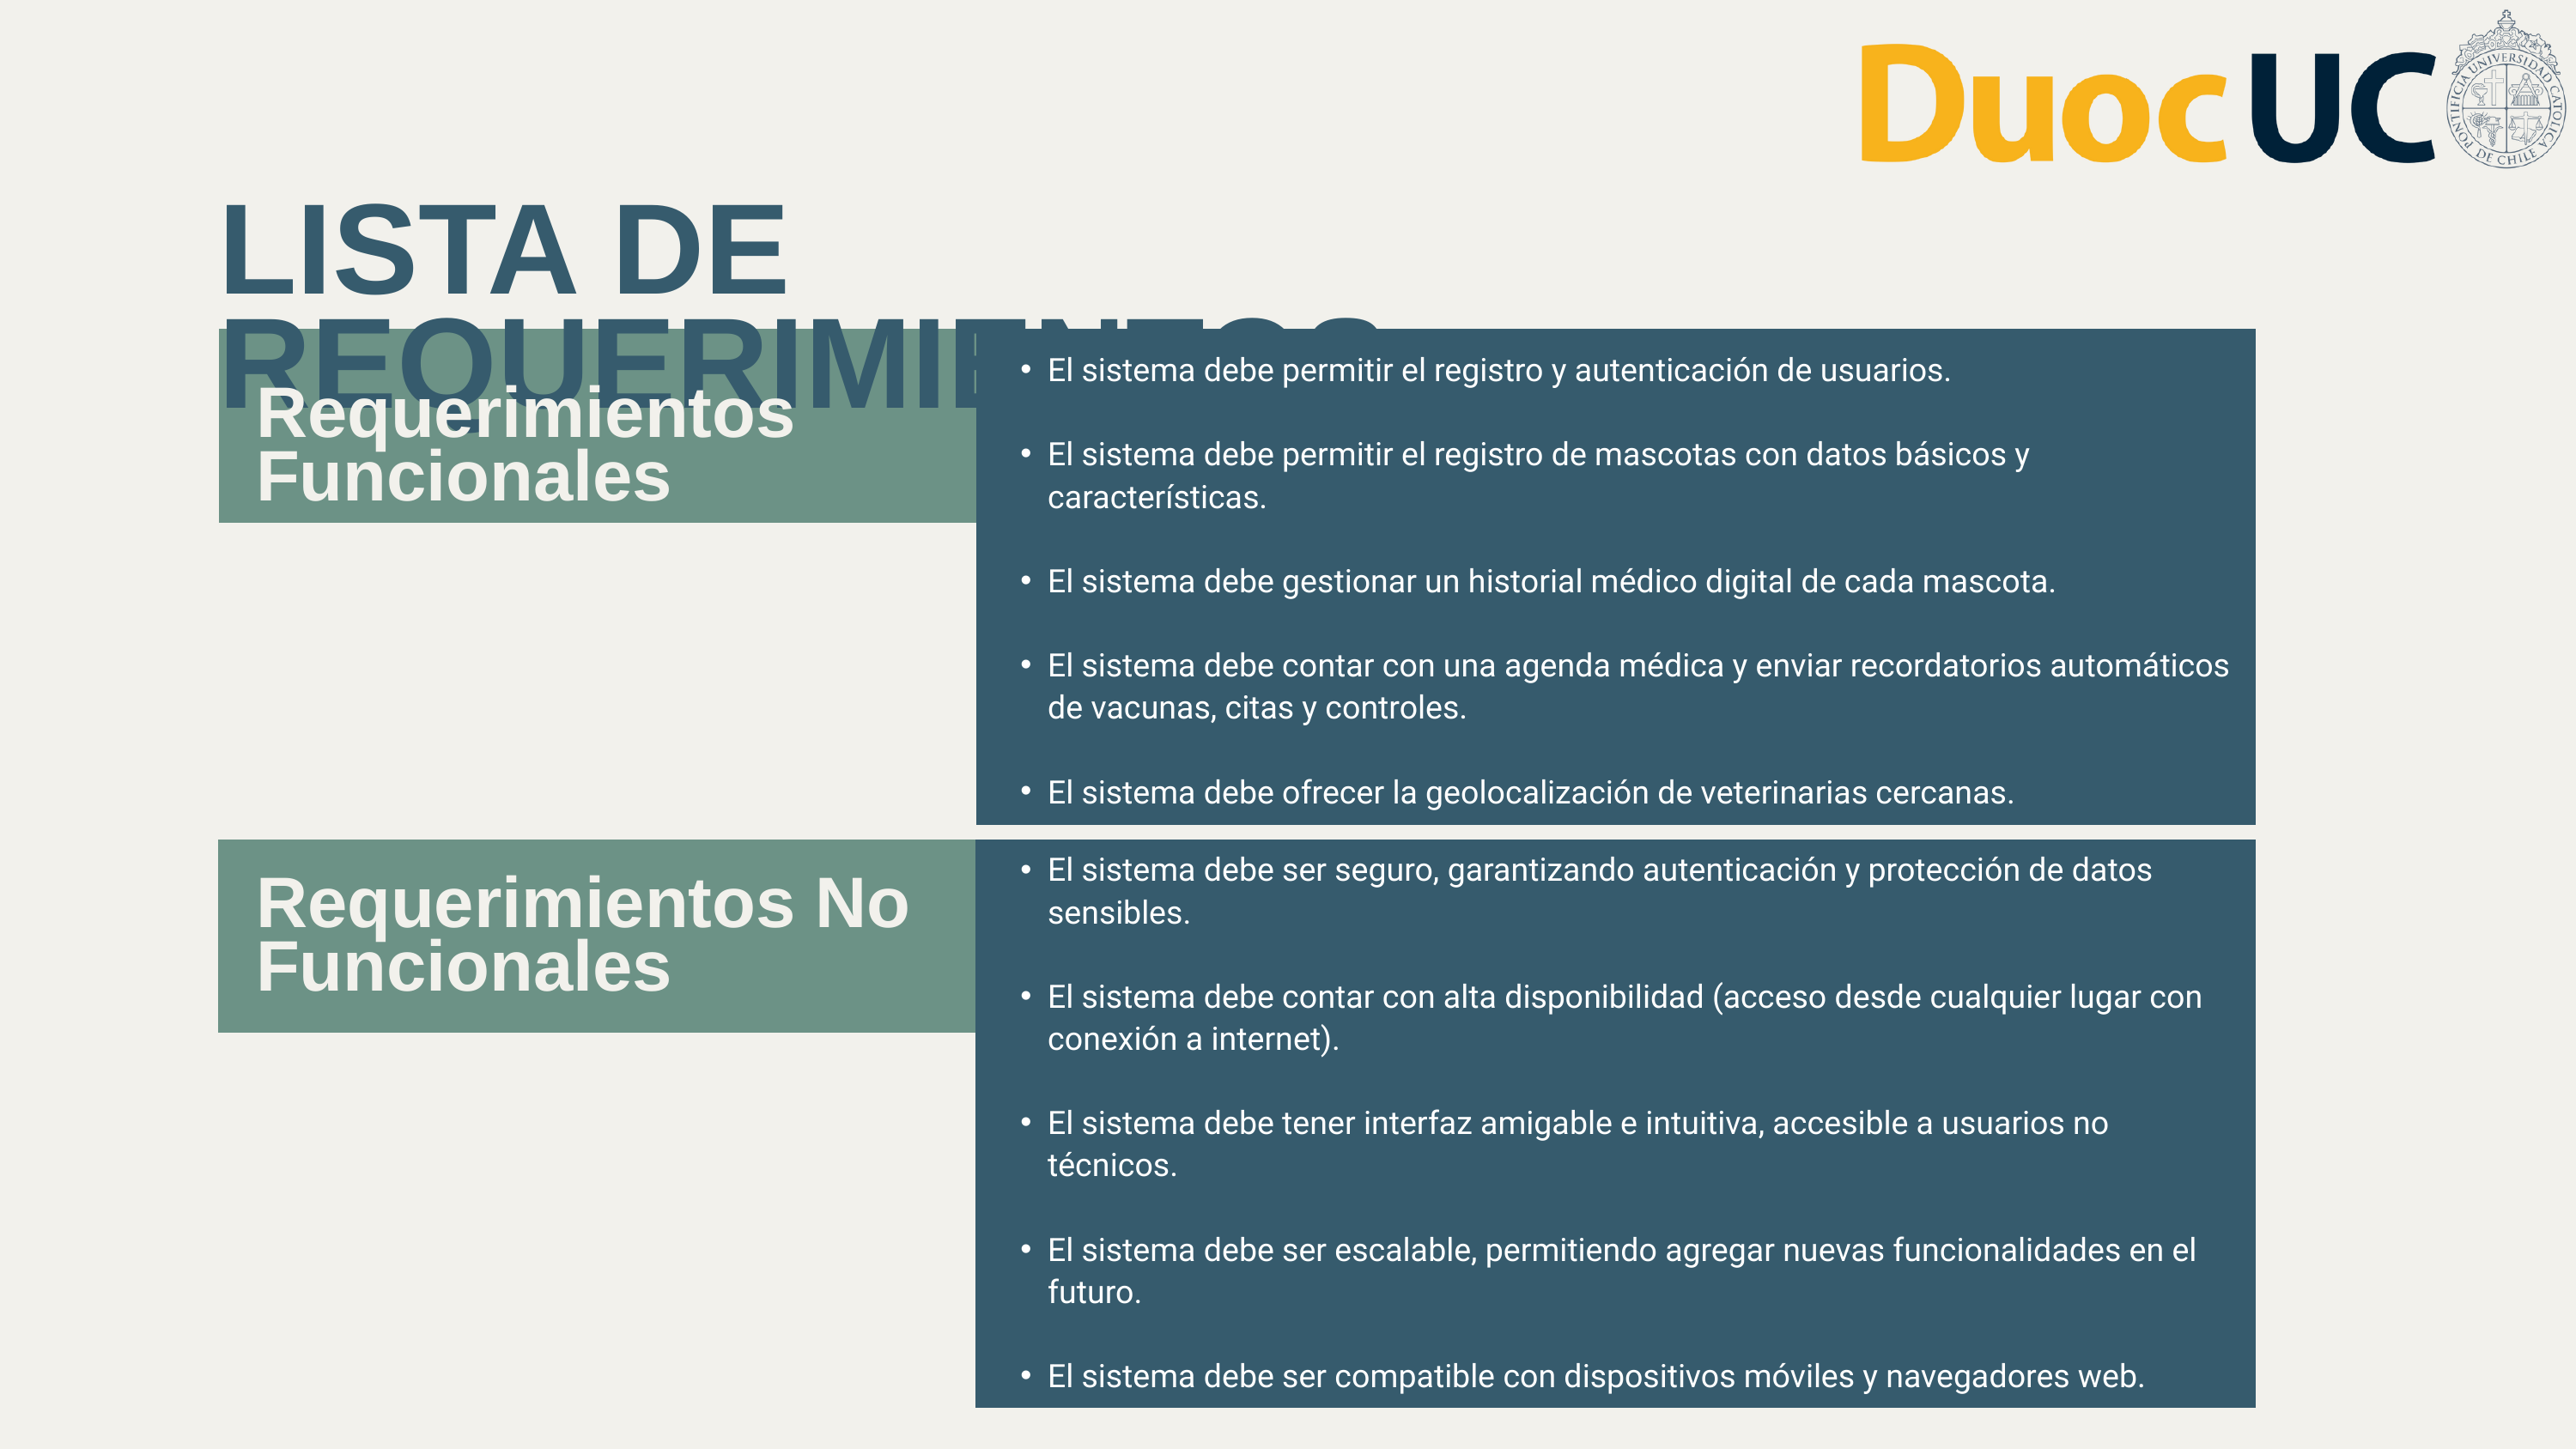

LISTA DE REQUERIMIENTOS

El sistema debe permitir el registro y autenticación de usuarios.

El sistema debe permitir el registro de mascotas con datos básicos y características.

El sistema debe gestionar un historial médico digital de cada mascota.

El sistema debe contar con una agenda médica y enviar recordatorios automáticos de vacunas, citas y controles.

El sistema debe ofrecer la geolocalización de veterinarias cercanas.
Requerimientos Funcionales

El sistema debe ser seguro, garantizando autenticación y protección de datos sensibles.

El sistema debe contar con alta disponibilidad (acceso desde cualquier lugar con conexión a internet).

El sistema debe tener interfaz amigable e intuitiva, accesible a usuarios no técnicos.

El sistema debe ser escalable, permitiendo agregar nuevas funcionalidades en el futuro.

El sistema debe ser compatible con dispositivos móviles y navegadores web.
Requerimientos No Funcionales